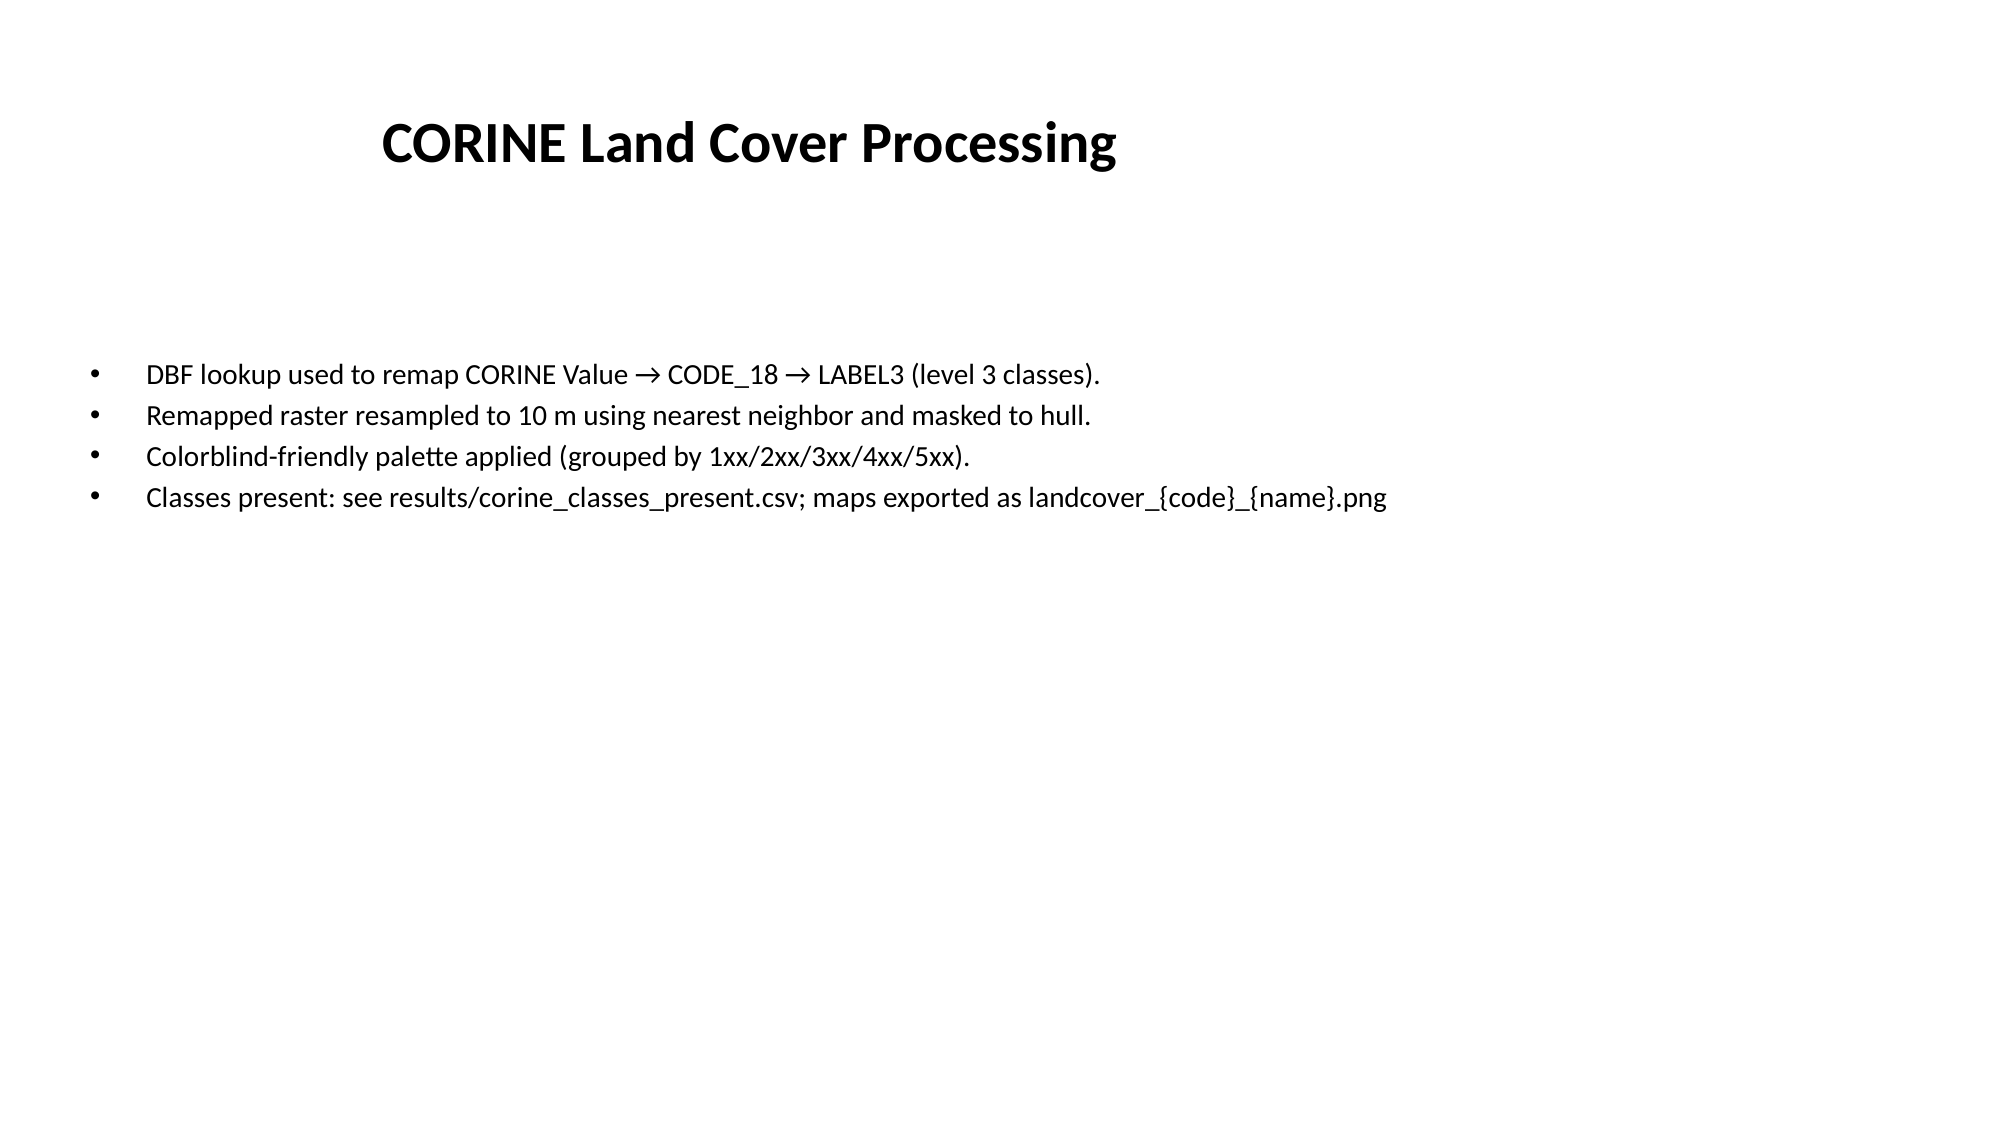

# CORINE Land Cover Processing

DBF lookup used to remap CORINE Value → CODE_18 → LABEL3 (level 3 classes).
Remapped raster resampled to 10 m using nearest neighbor and masked to hull.
Colorblind-friendly palette applied (grouped by 1xx/2xx/3xx/4xx/5xx).
Classes present: see results/corine_classes_present.csv; maps exported as landcover_{code}_{name}.png